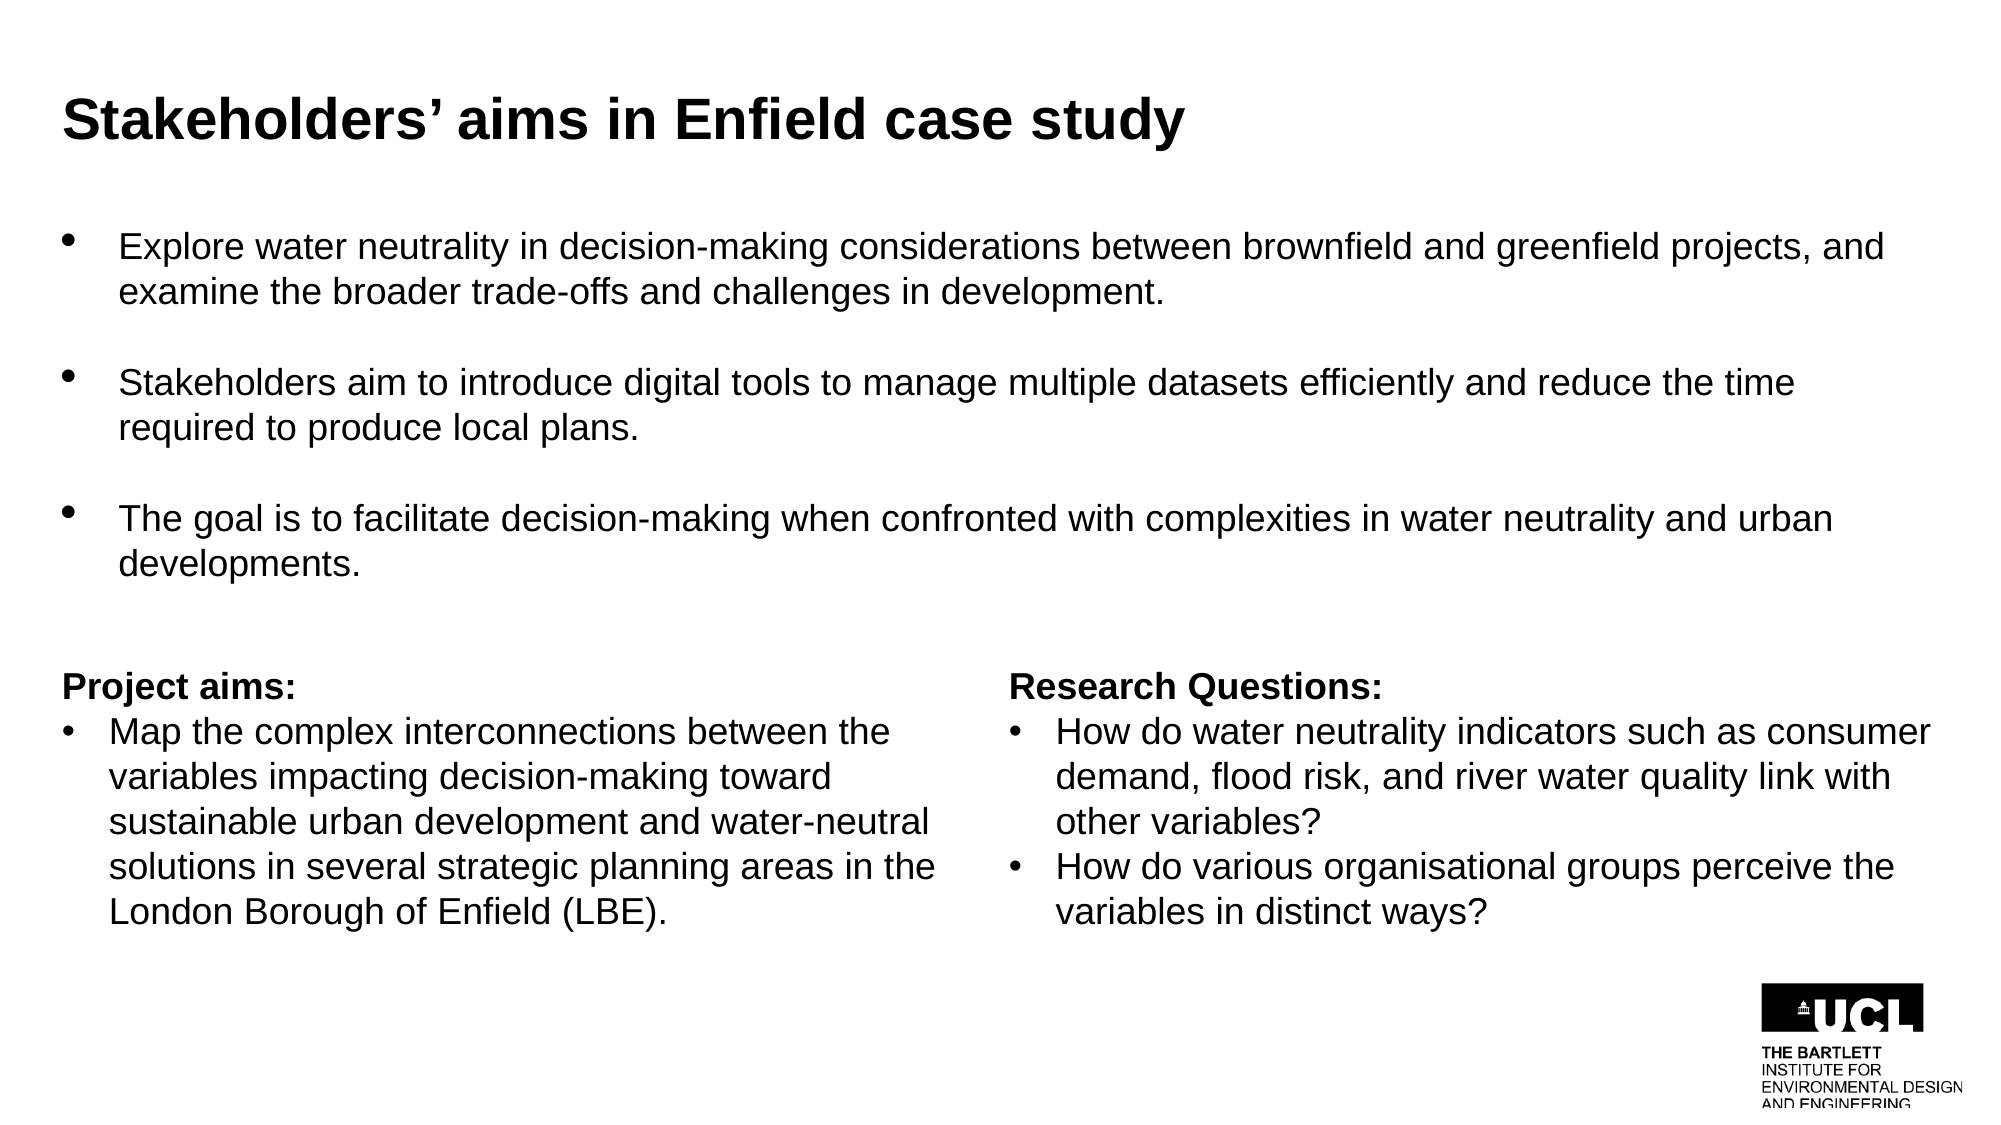

# Stakeholders’ aims in Enfield case study
Explore water neutrality in decision-making considerations between brownfield and greenfield projects, and examine the broader trade-offs and challenges in development.
Stakeholders aim to introduce digital tools to manage multiple datasets efficiently and reduce the time required to produce local plans.
The goal is to facilitate decision-making when confronted with complexities in water neutrality and urban developments.
Project aims:
Map the complex interconnections between the variables impacting decision-making toward sustainable urban development and water-neutral solutions in several strategic planning areas in the London Borough of Enfield (LBE).

Research Questions:
How do water neutrality indicators such as consumer demand, flood risk, and river water quality link with other variables?
How do various organisational groups perceive the variables in distinct ways?